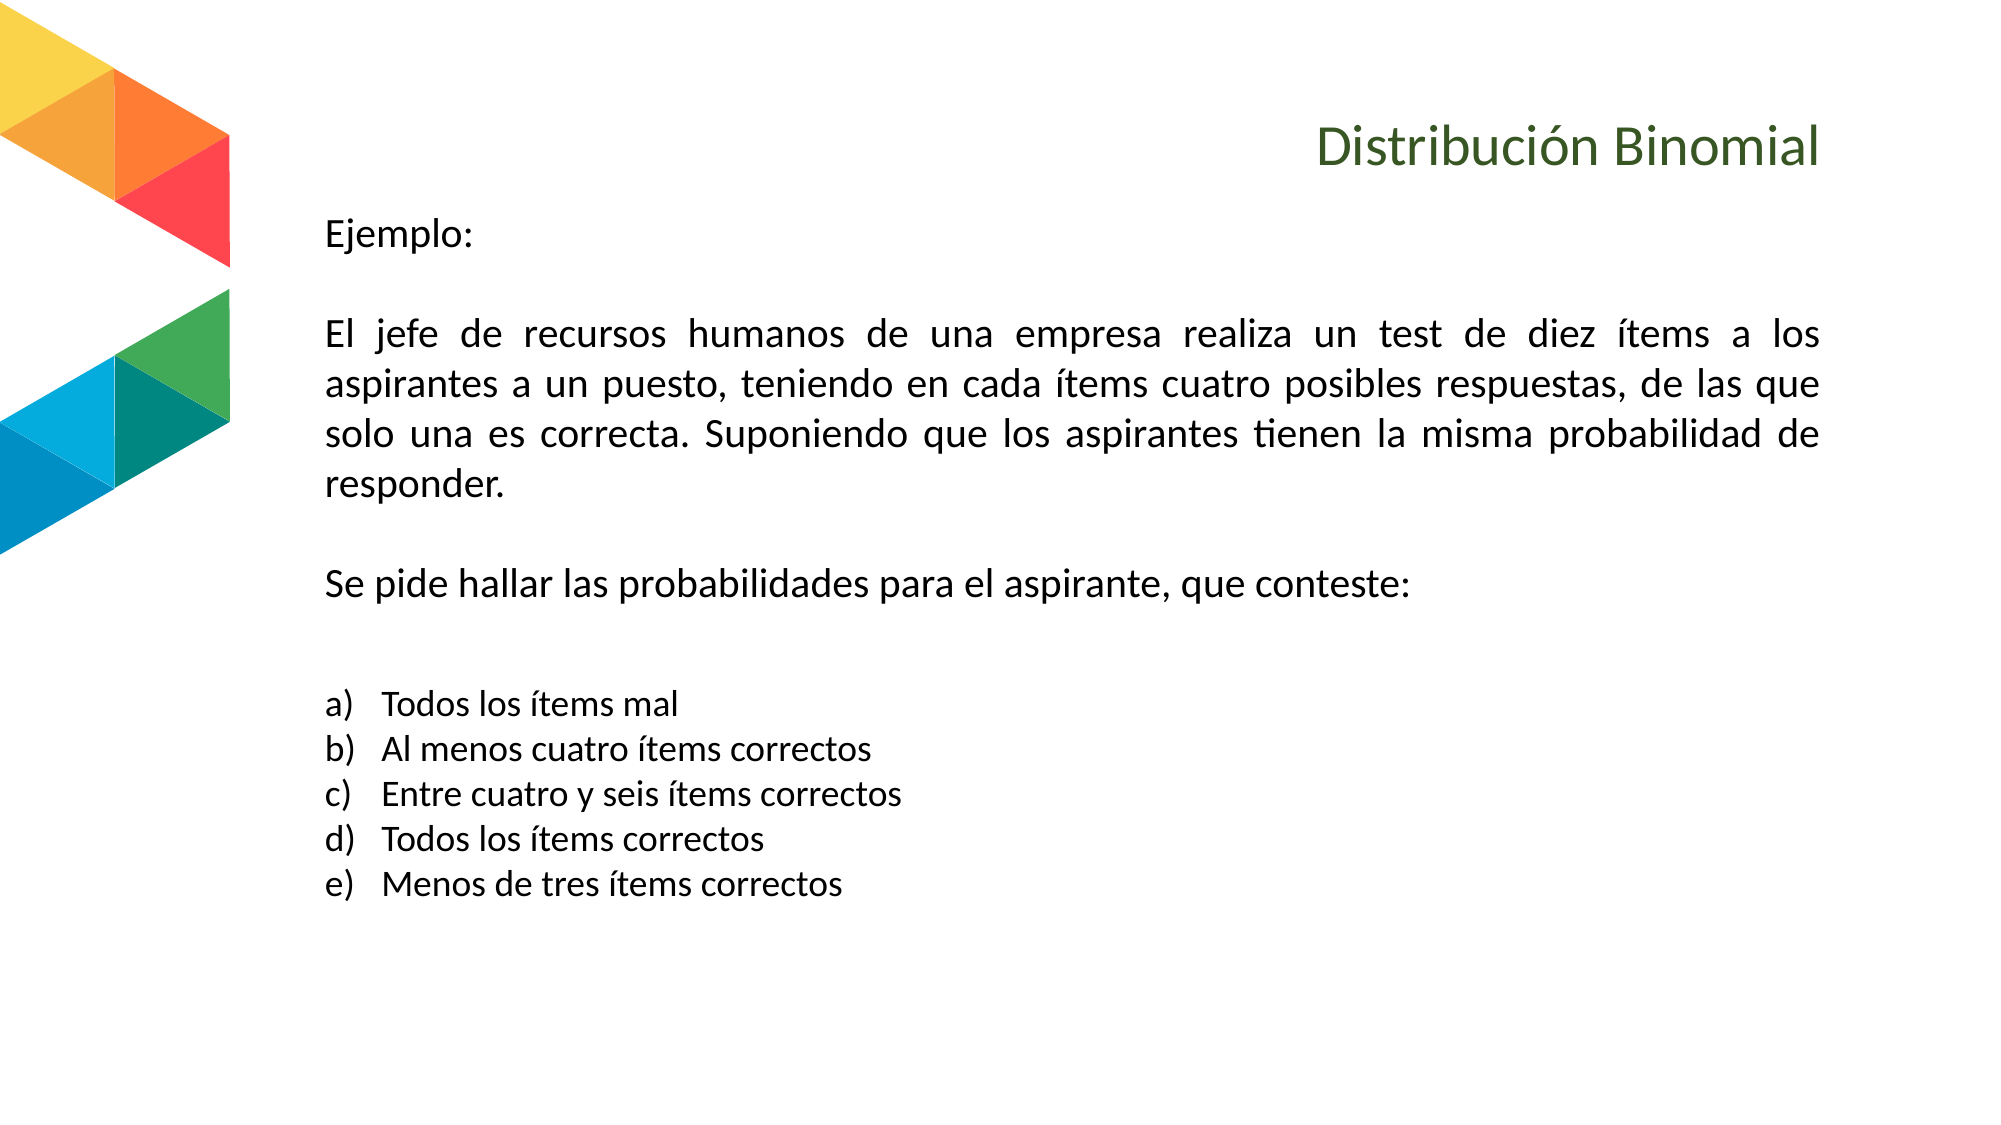

# Distribución Binomial
Ejemplo:
El jefe de recursos humanos de una empresa realiza un test de diez ítems a los aspirantes a un puesto, teniendo en cada ítems cuatro posibles respuestas, de las que solo una es correcta. Suponiendo que los aspirantes tienen la misma probabilidad de responder.
Se pide hallar las probabilidades para el aspirante, que conteste:

Todos los ítems mal
Al menos cuatro ítems correctos
Entre cuatro y seis ítems correctos
Todos los ítems correctos
Menos de tres ítems correctos